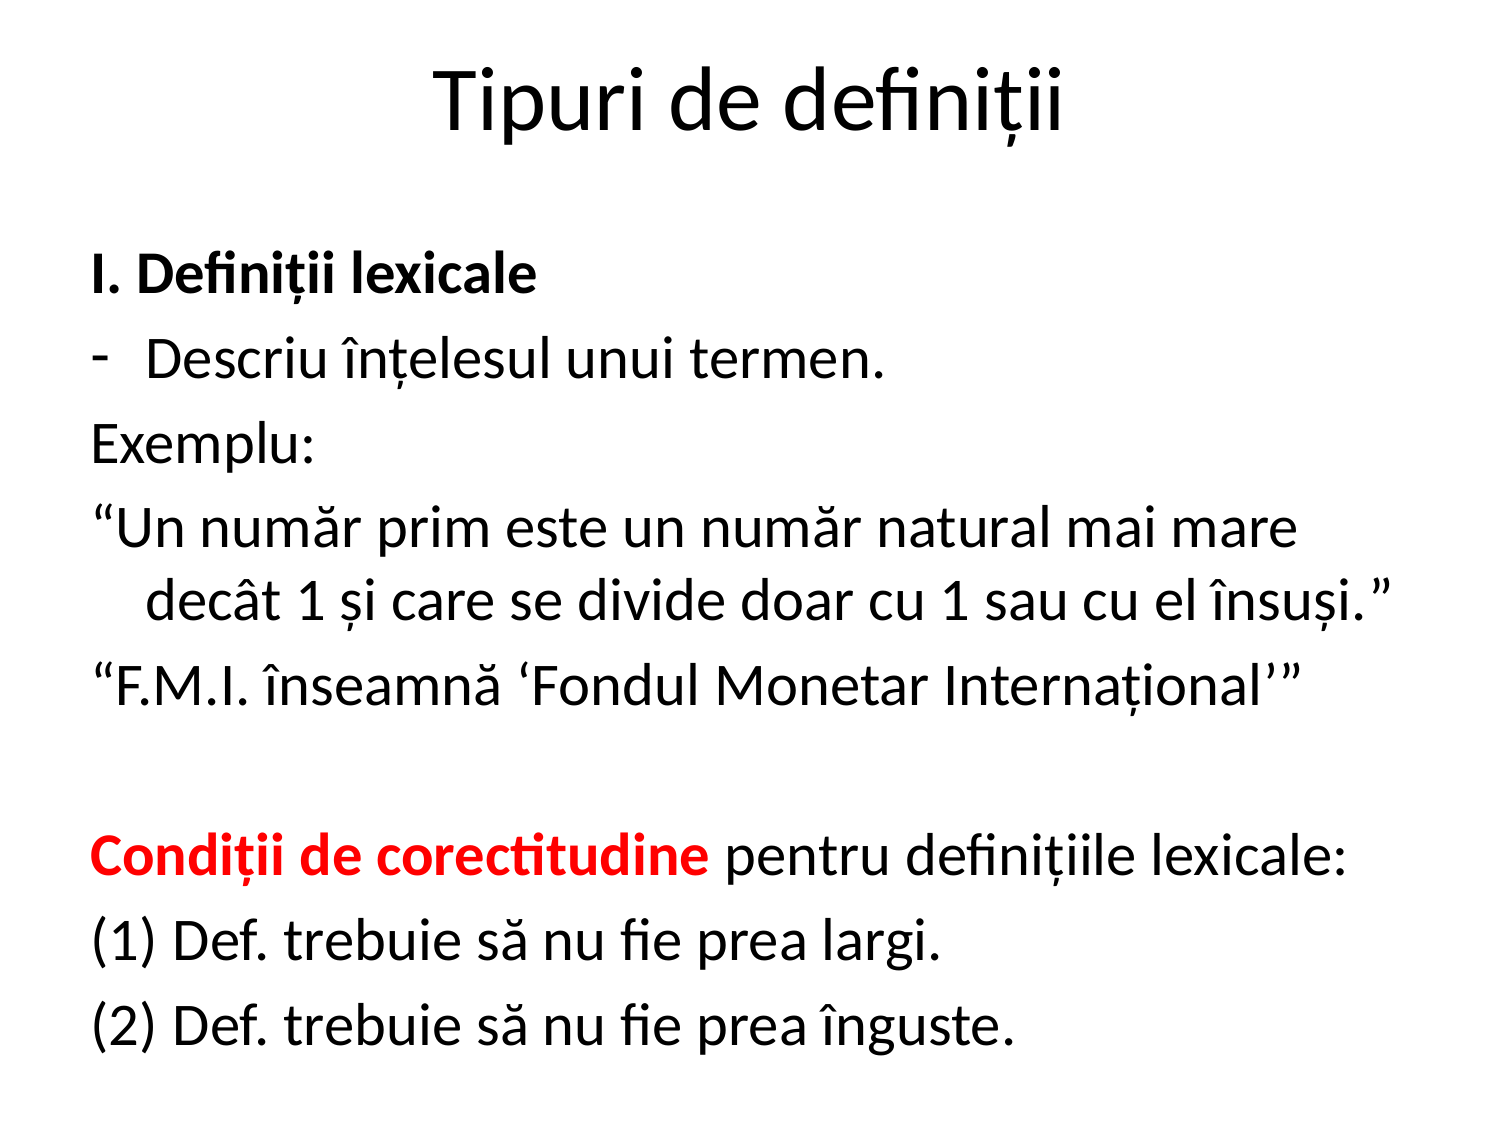

# Tipuri de definiții
I. Definiții lexicale
Descriu înțelesul unui termen.
Exemplu:
“Un număr prim este un număr natural mai mare decât 1 și care se divide doar cu 1 sau cu el însuși.”
“F.M.I. înseamnă ‘Fondul Monetar Internațional’”

Condiții de corectitudine pentru definițiile lexicale:
Def. trebuie să nu fie prea largi.
Def. trebuie să nu fie prea înguste.